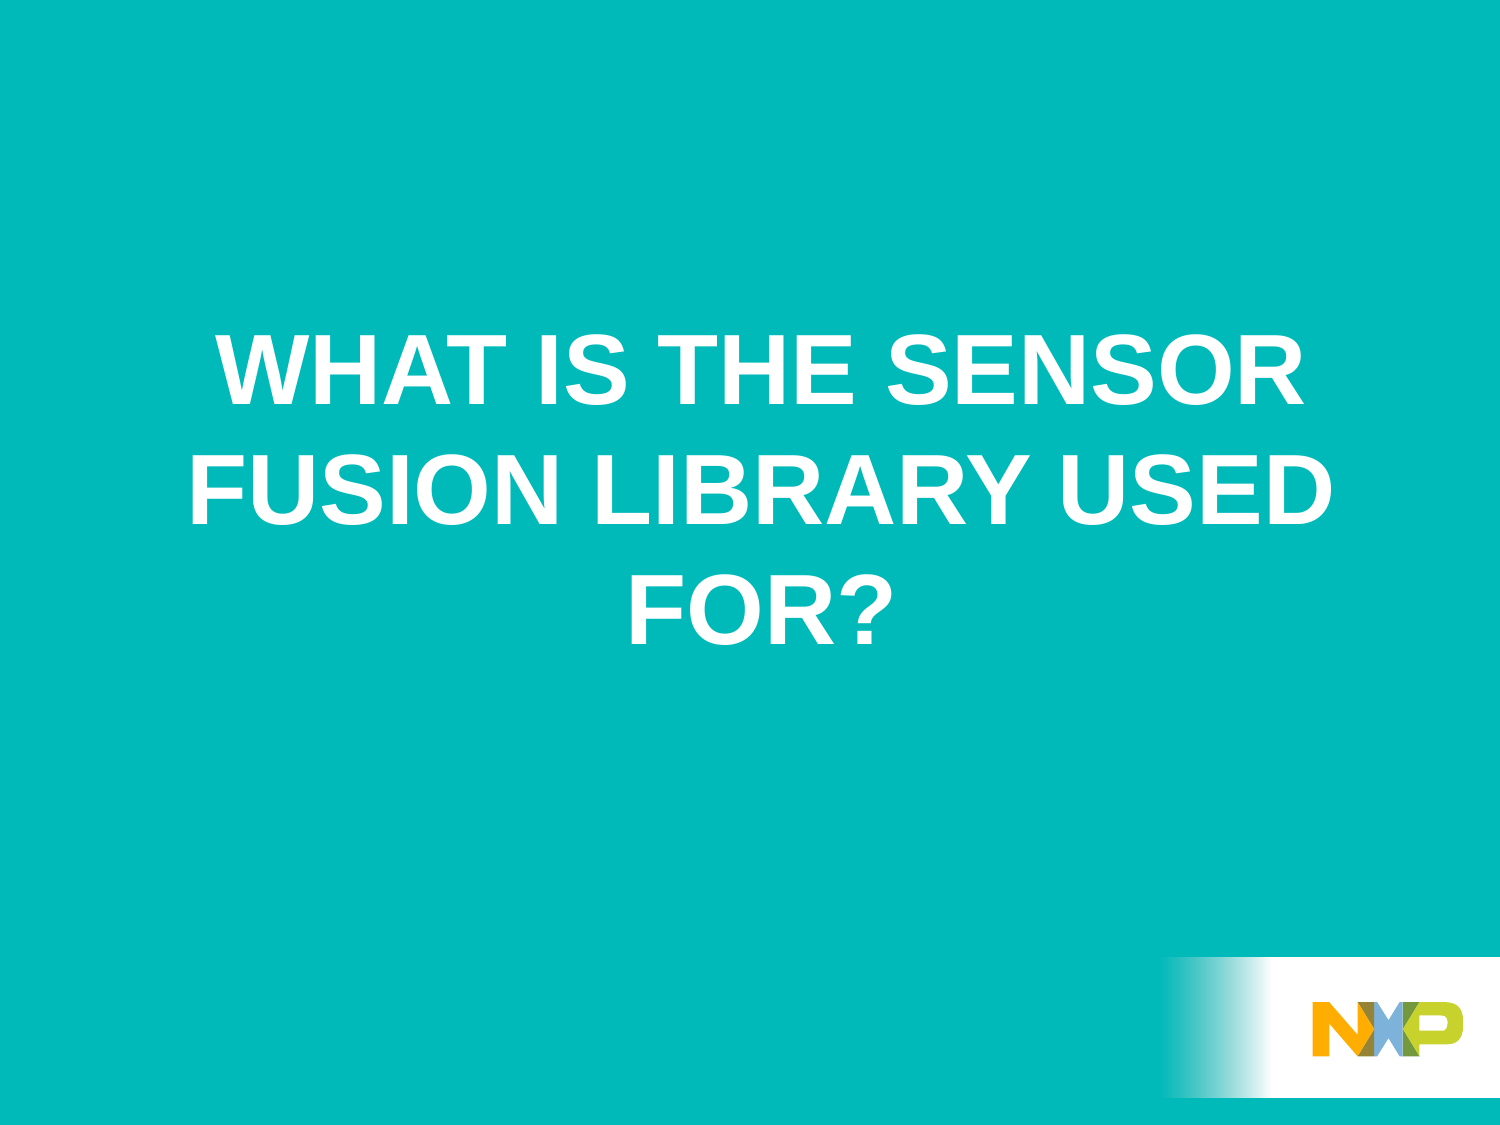

# What is the sensor fusion library used for?